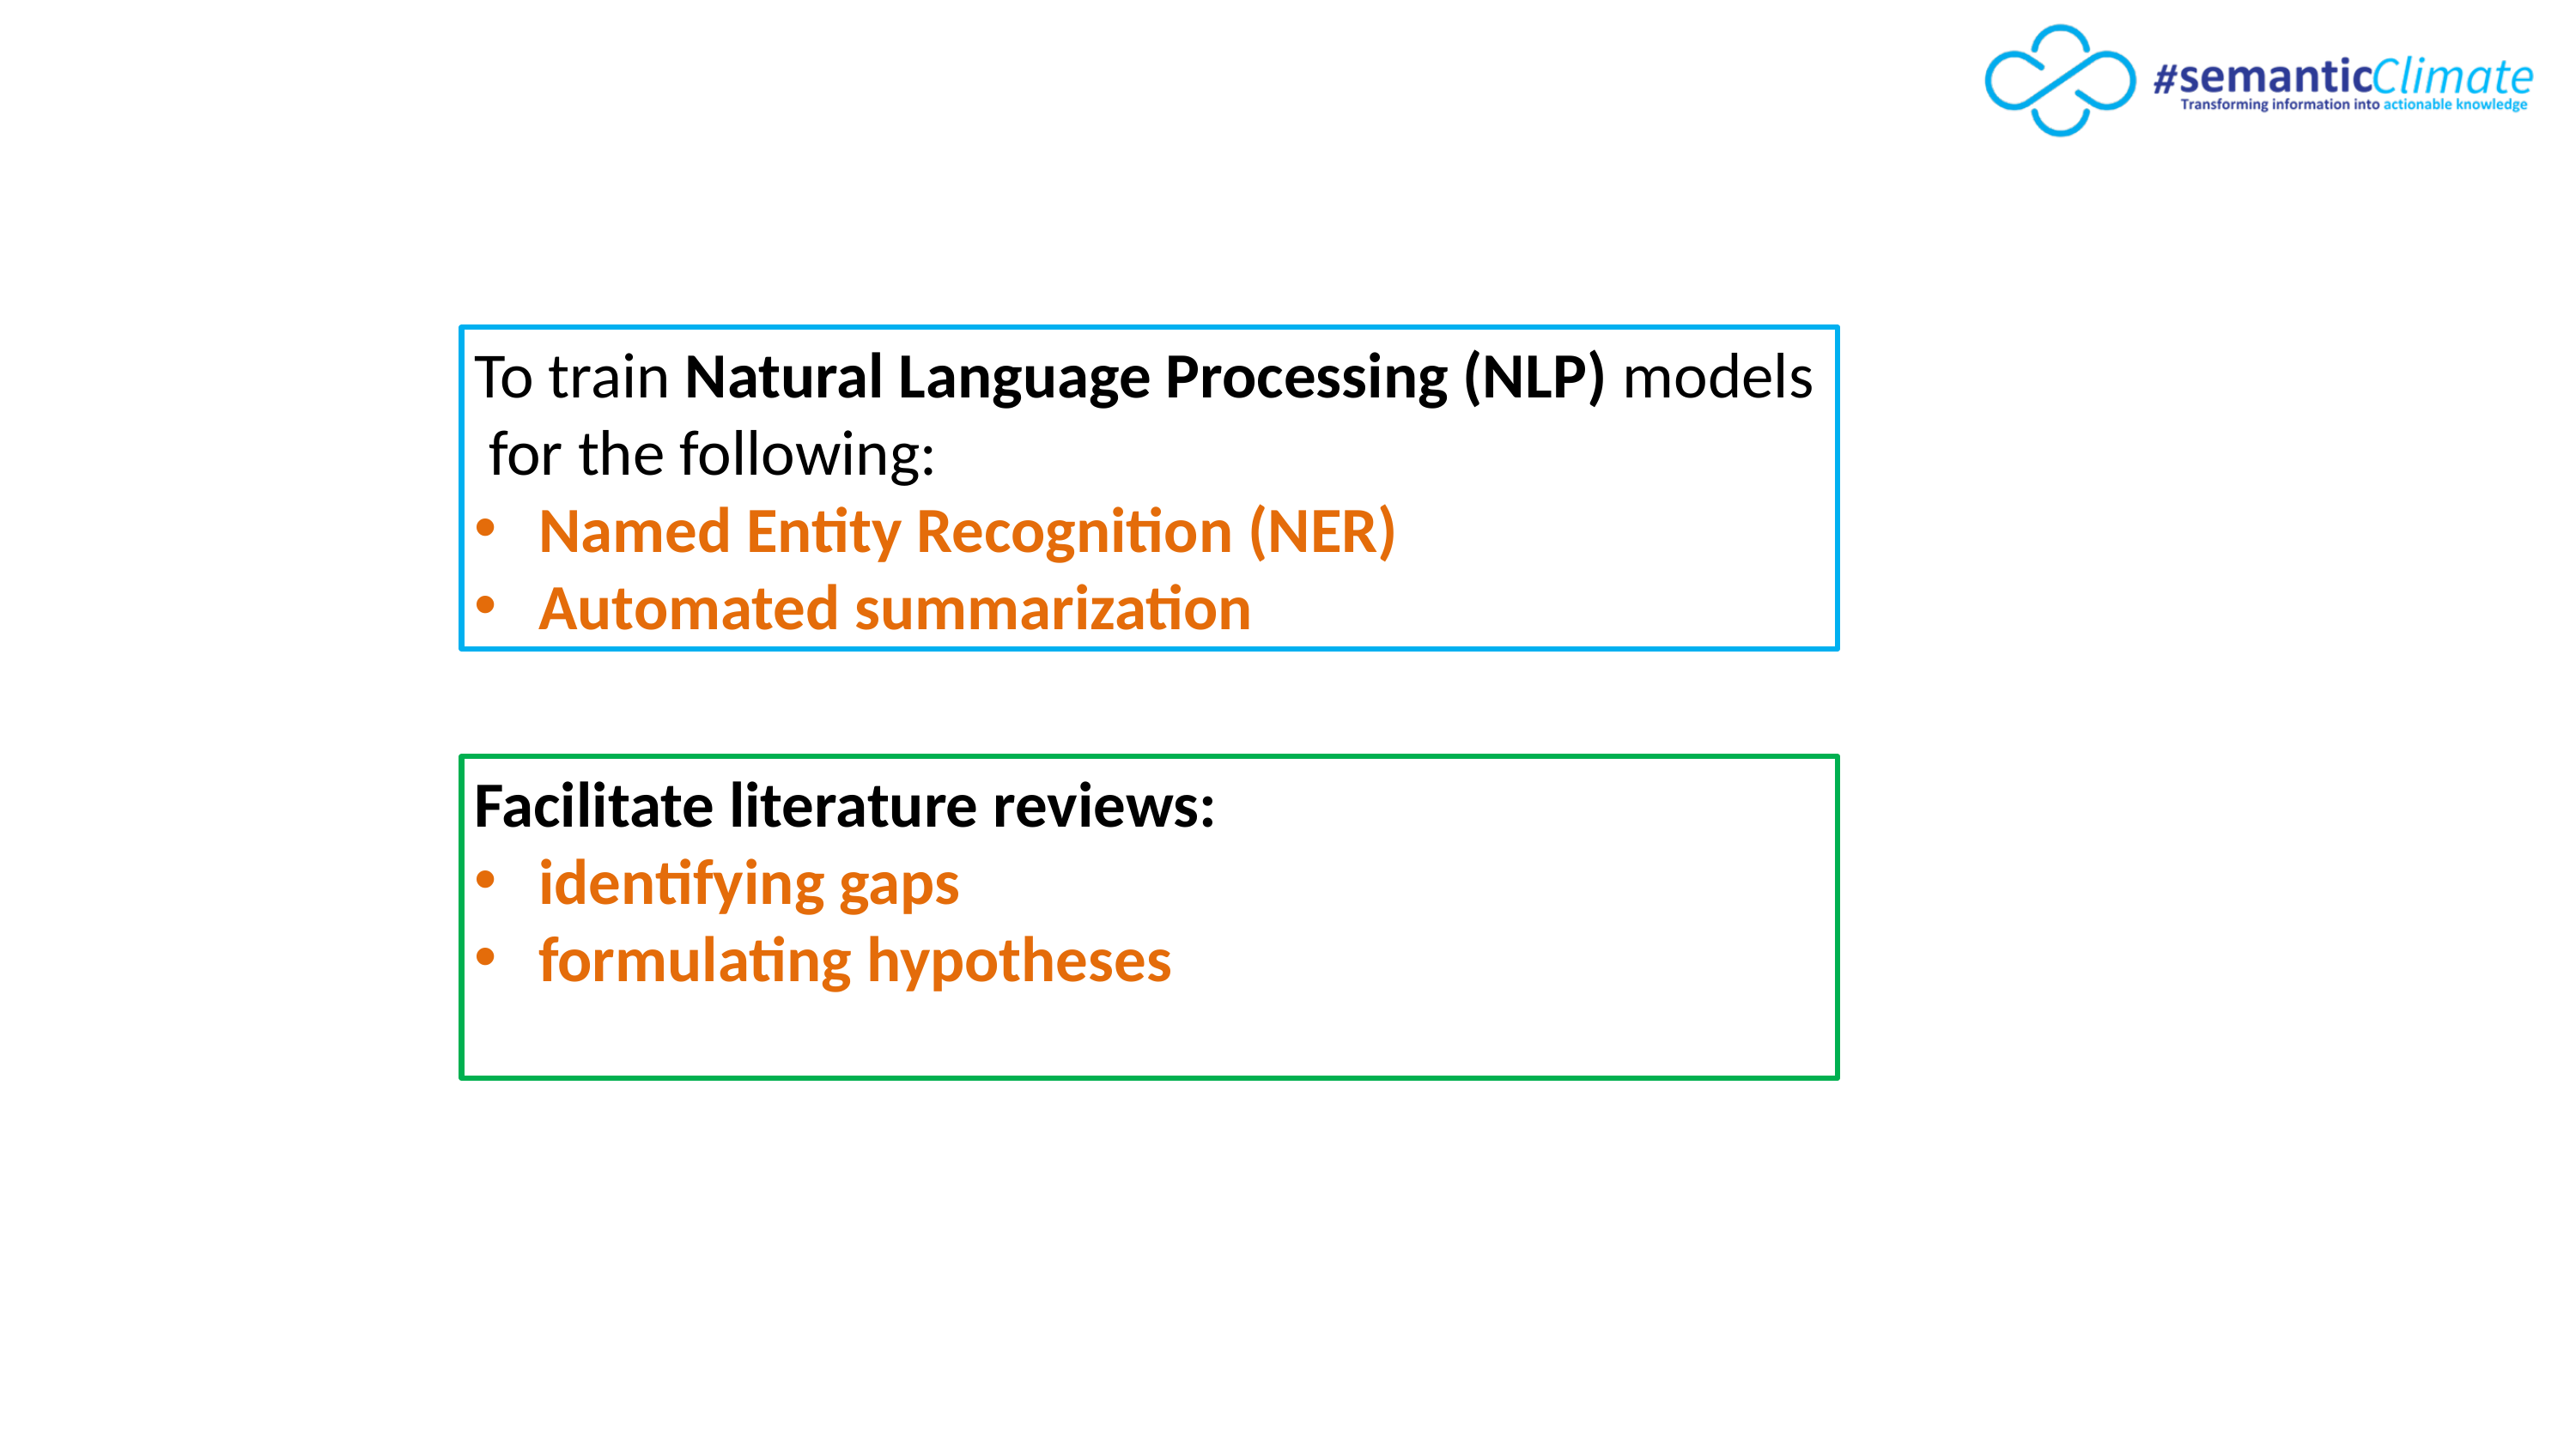

To train Natural Language Processing (NLP) models  for the following:
Named Entity Recognition (NER)
Automated summarization
Facilitate literature reviews:
identifying gaps
formulating hypotheses